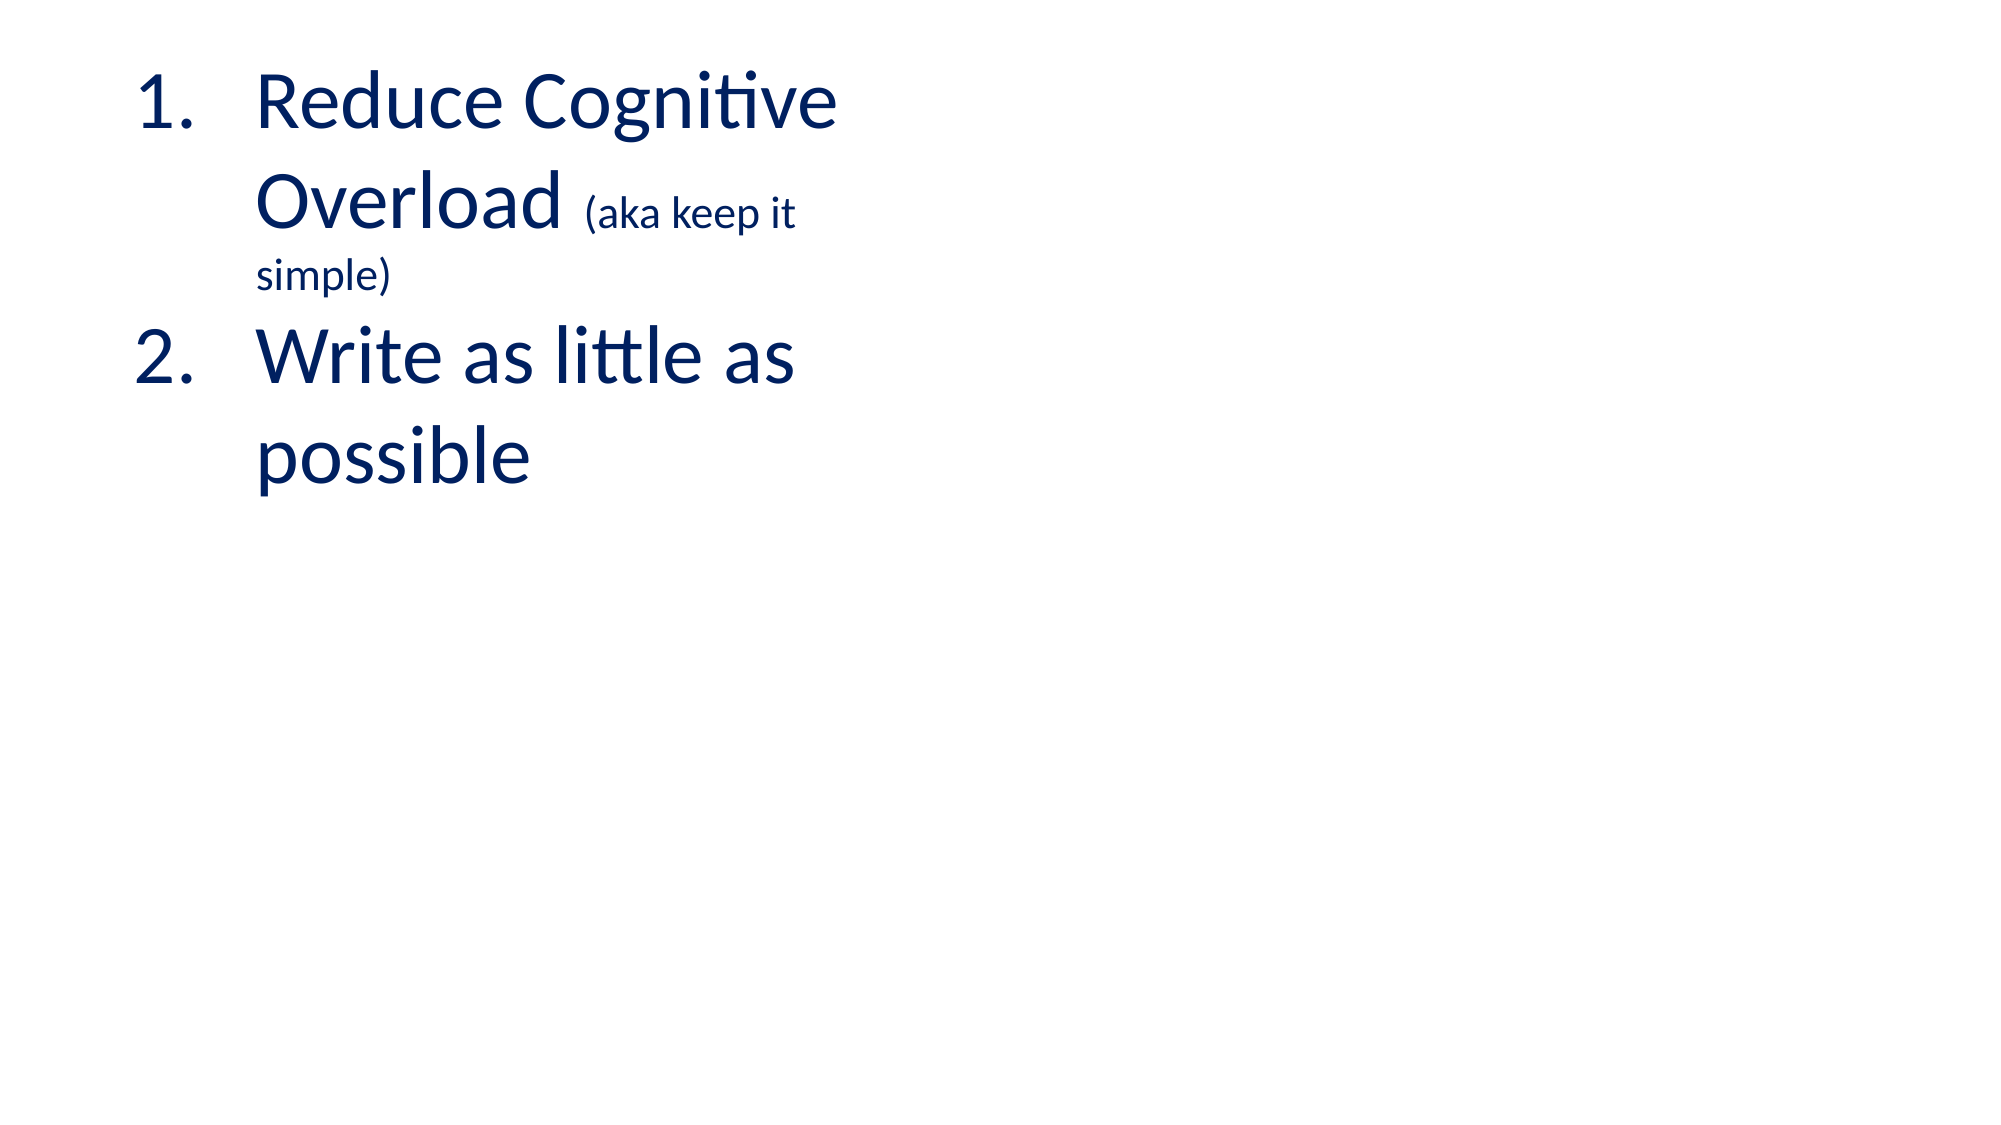

Reduce Cognitive Overload (aka keep it simple)
Write as little as possible